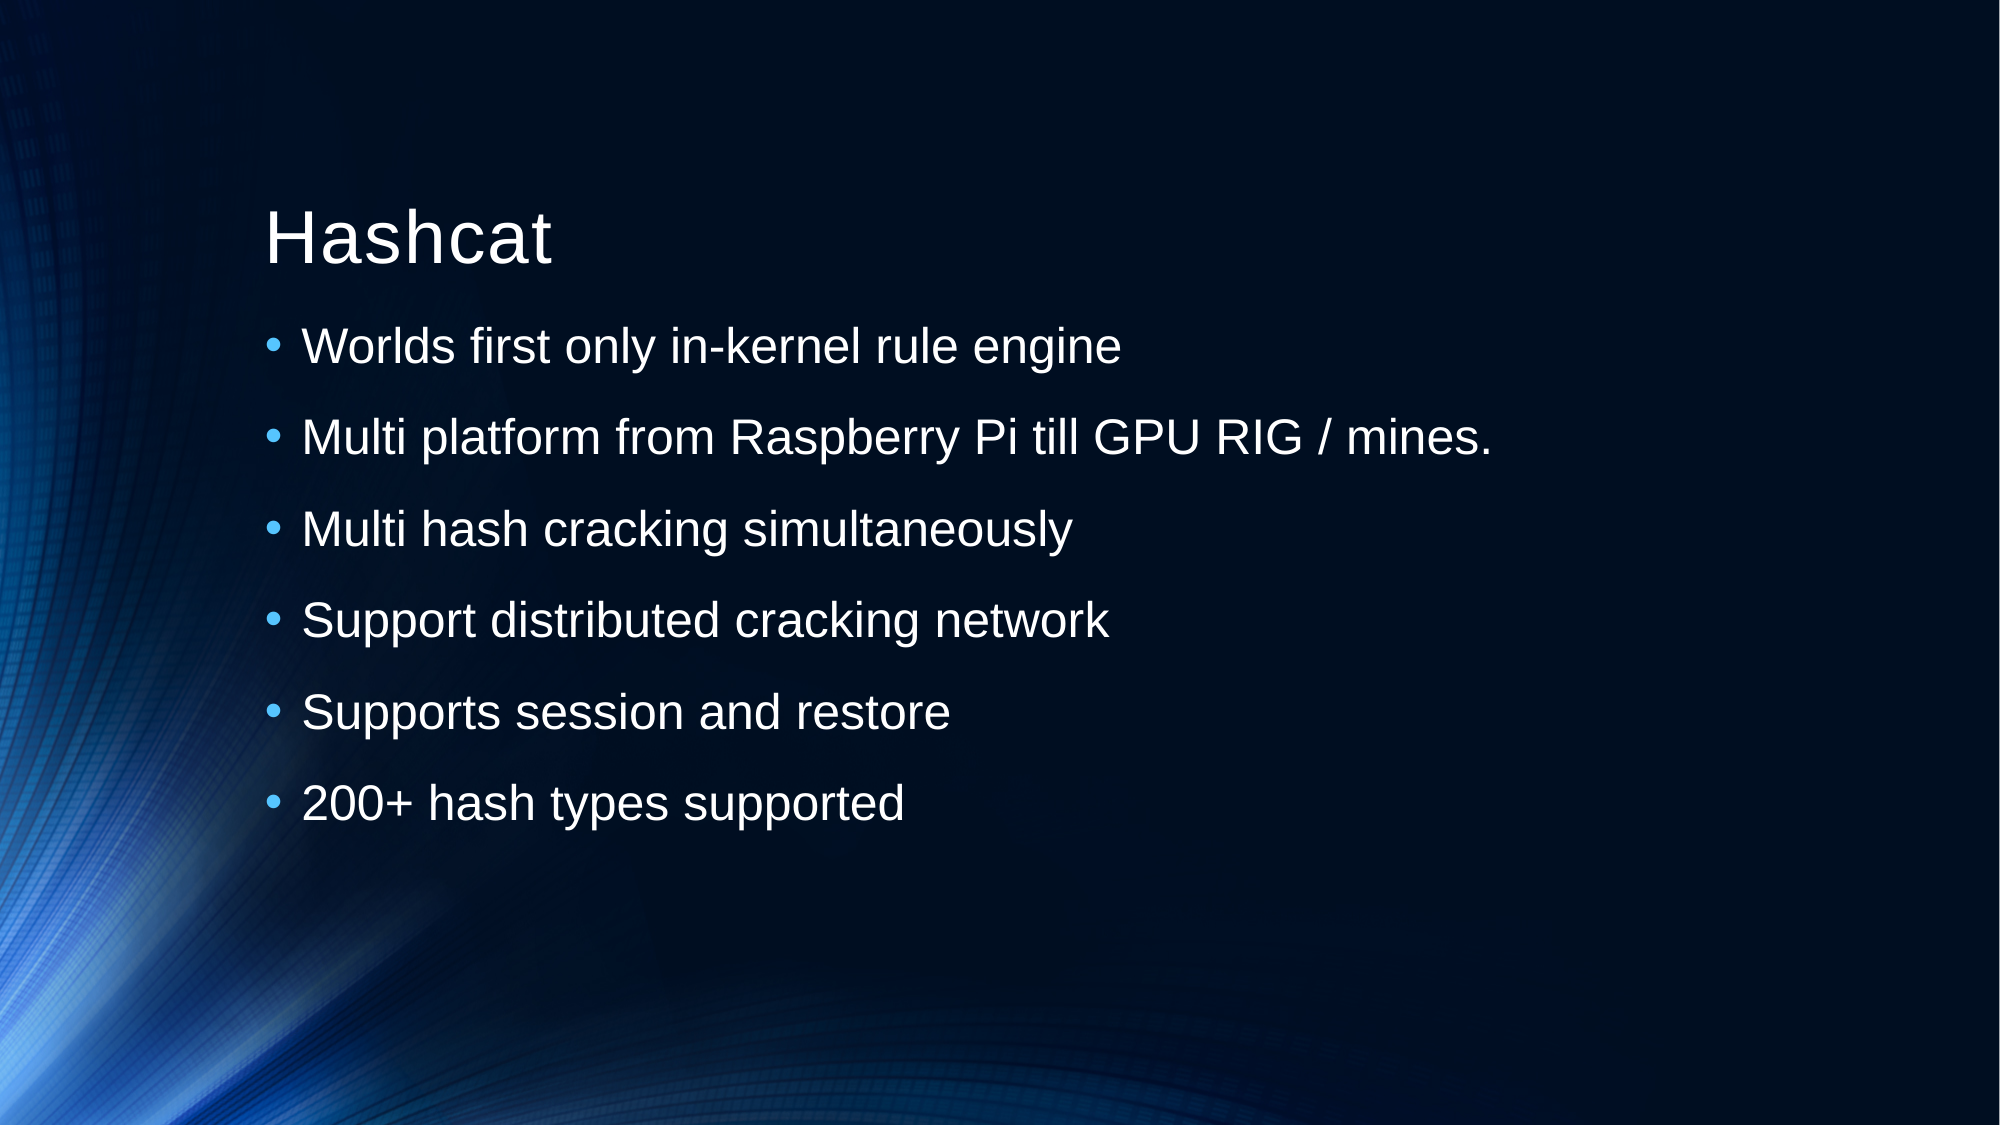

# Hashcat
Worlds first only in-kernel rule engine
Multi platform from Raspberry Pi till GPU RIG / mines.
Multi hash cracking simultaneously
Support distributed cracking network
Supports session and restore
200+ hash types supported